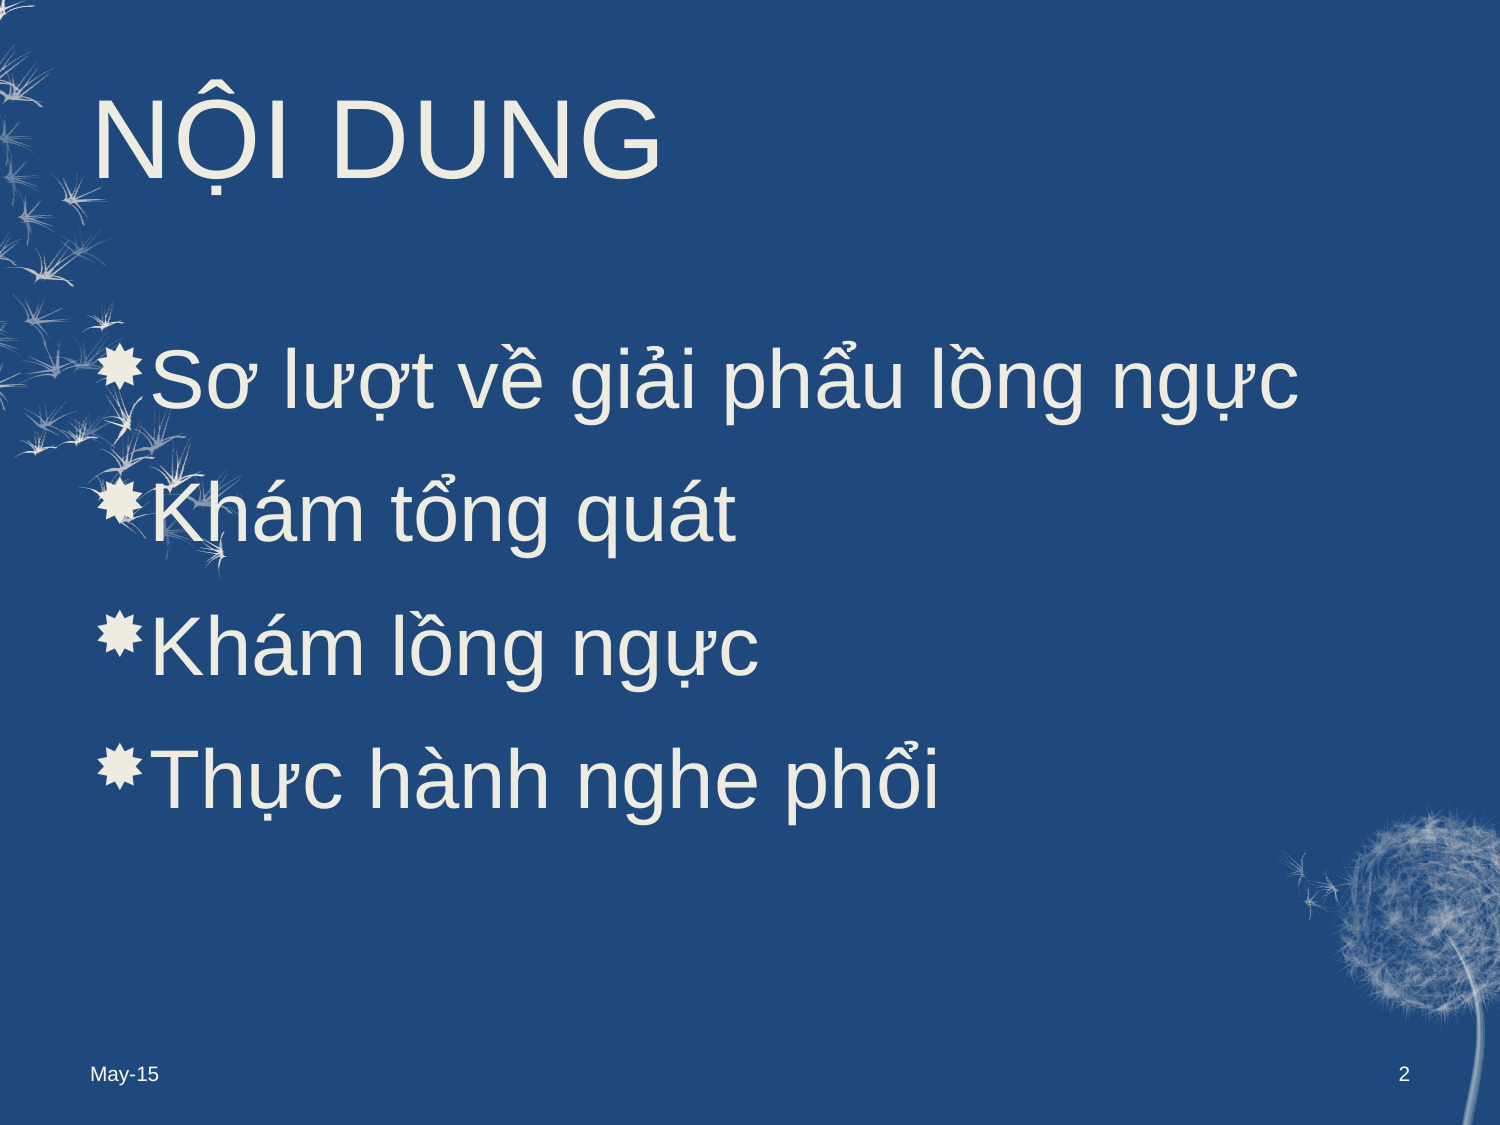

# NỘI DUNG
Sơ lượt về giải phẩu lồng ngực
Khám tổng quát
Khám lồng ngực
Thực hành nghe phổi

May-15
2